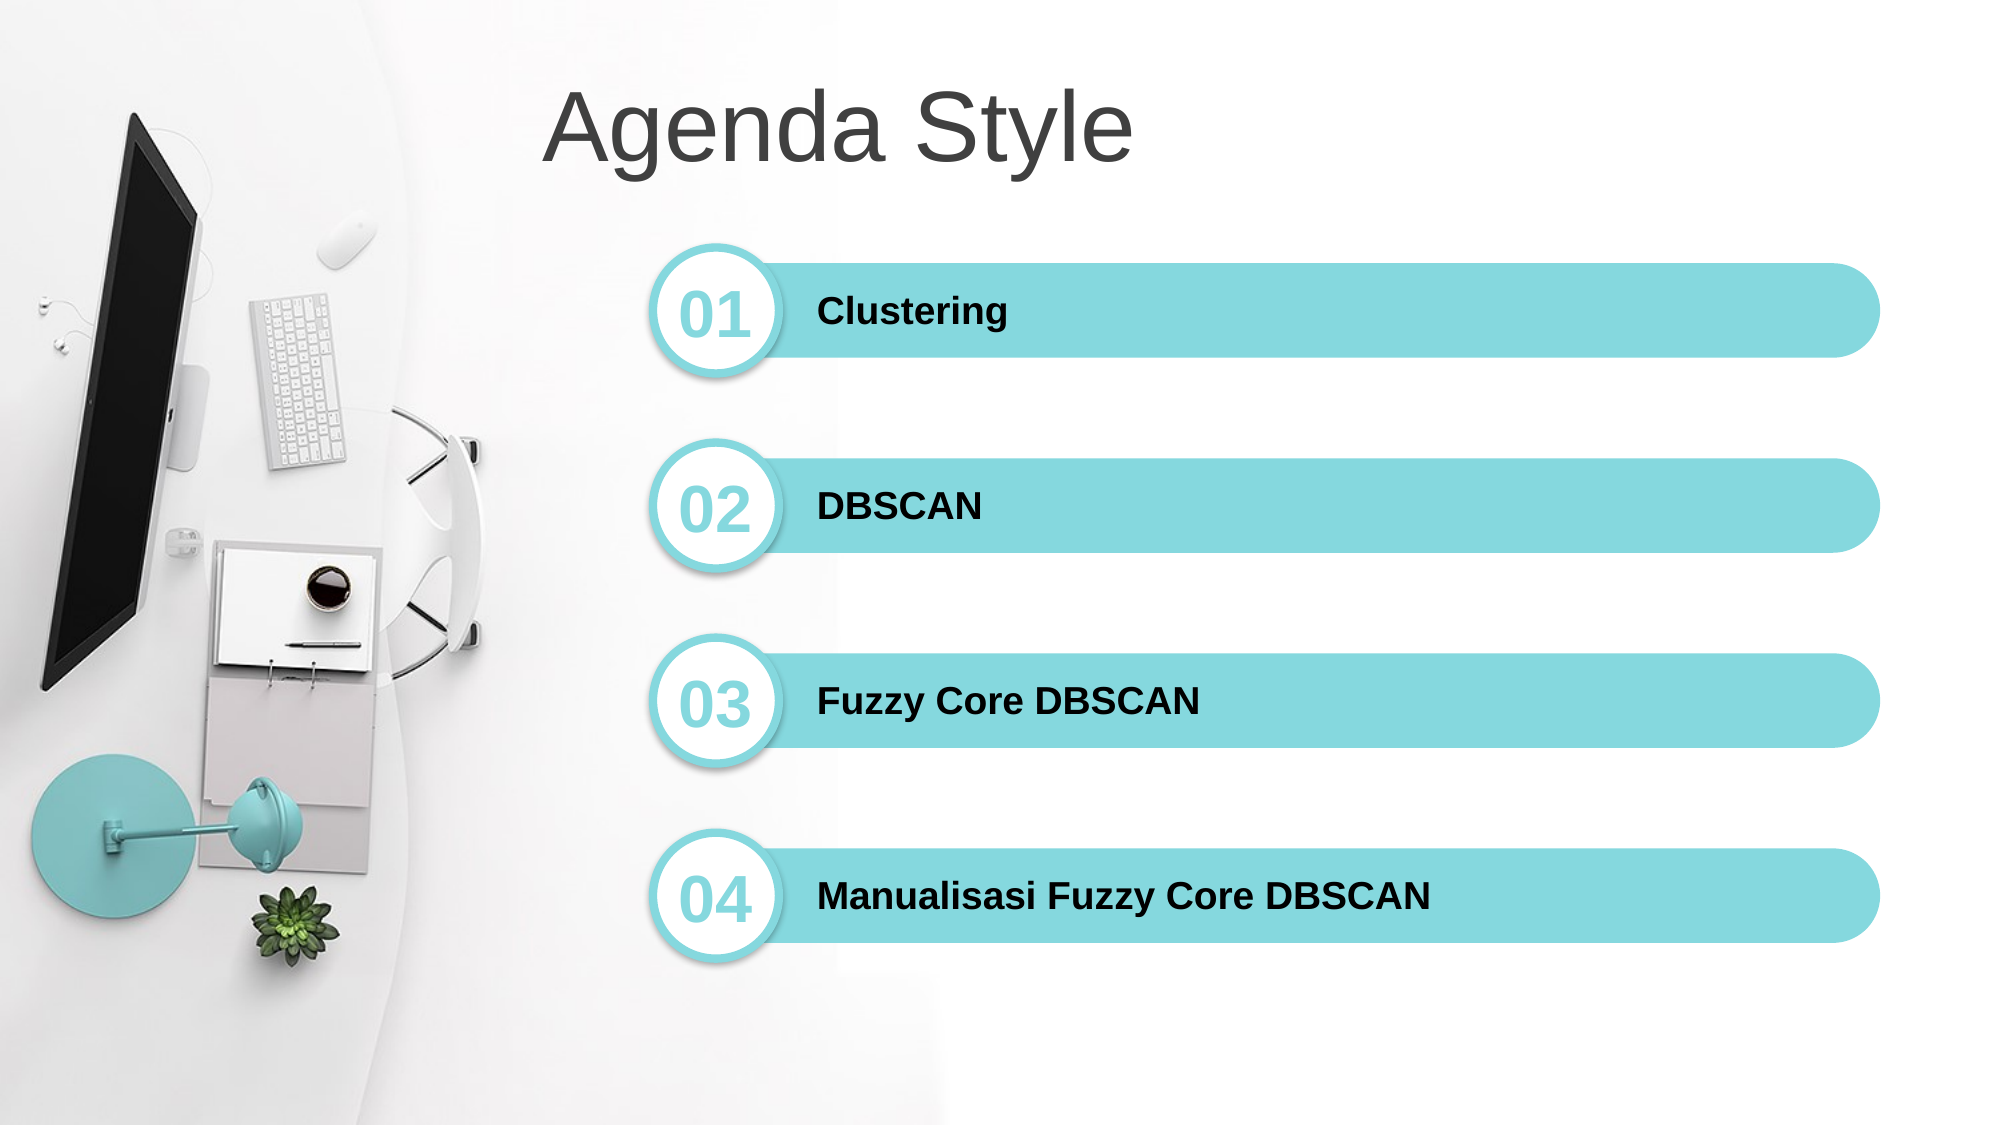

Agenda Style

01
Clustering

02
DBSCAN

03
Fuzzy Core DBSCAN

04
Manualisasi Fuzzy Core DBSCAN